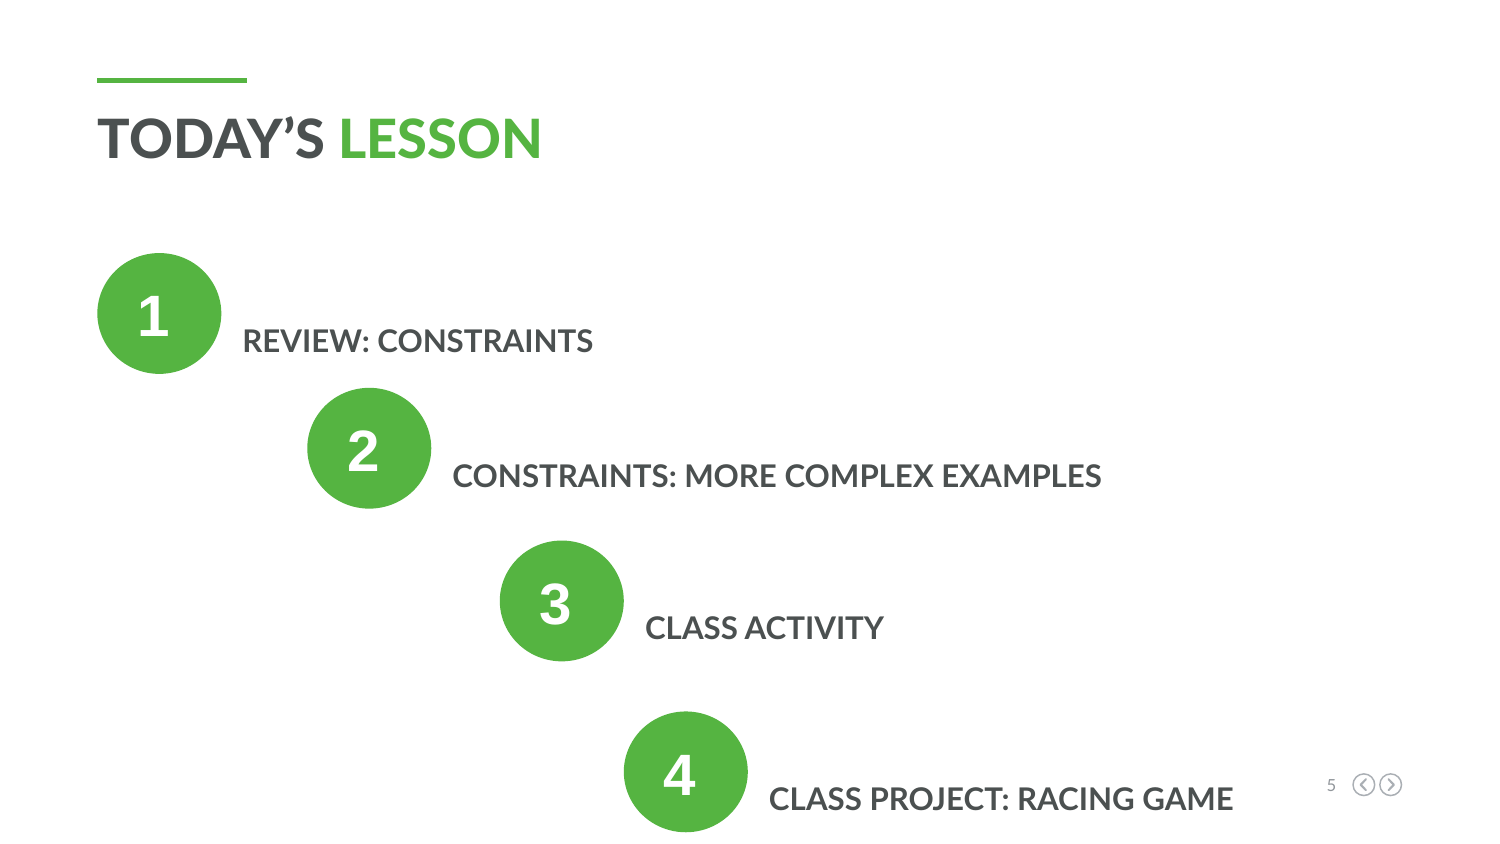

TODAY’S LESSON

1
REVIEW: CONSTRAINTS

2
CONSTRAINTS: MORE COMPLEX EXAMPLES

3
CLASS ACTIVITY

4
CLASS PROJECT: RACING GAME